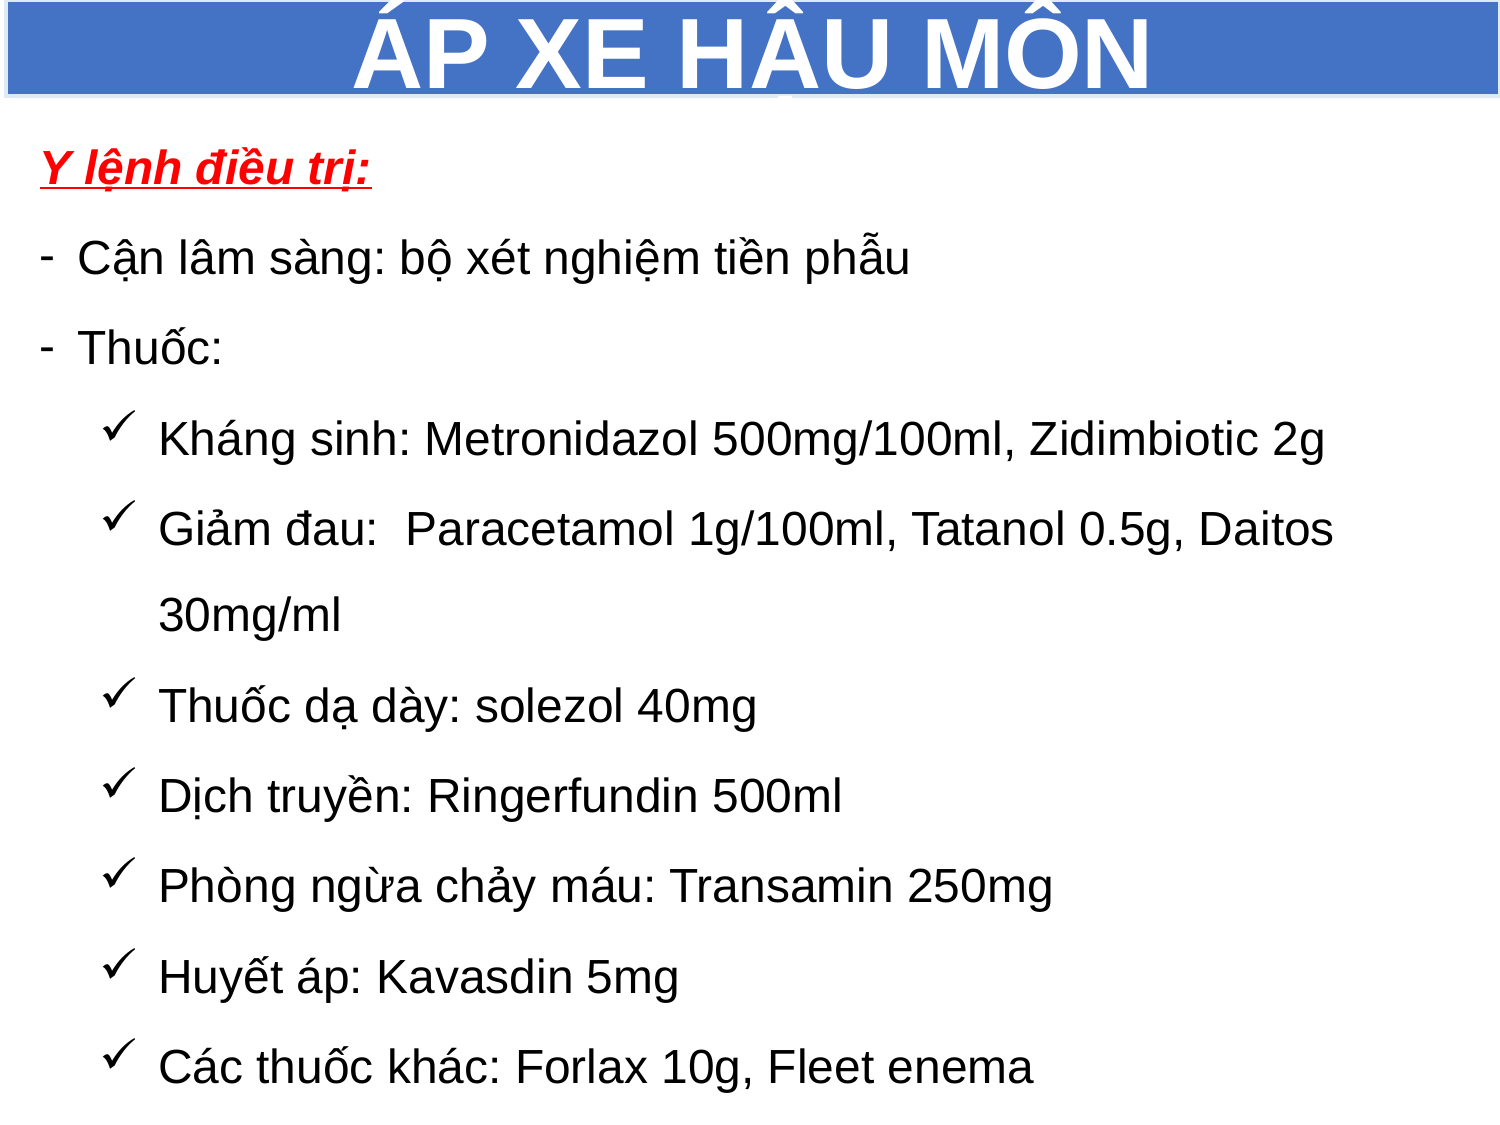

Áp xe hậu môn
Y lệnh điều trị:
Cận lâm sàng: bộ xét nghiệm tiền phẫu
Thuốc:
Kháng sinh: Metronidazol 500mg/100ml, Zidimbiotic 2g
Giảm đau:  Paracetamol 1g/100ml, Tatanol 0.5g, Daitos 30mg/ml
Thuốc dạ dày: solezol 40mg
Dịch truyền: Ringerfundin 500ml
Phòng ngừa chảy máu: Transamin 250mg
Huyết áp: Kavasdin 5mg
Các thuốc khác: Forlax 10g, Fleet enema